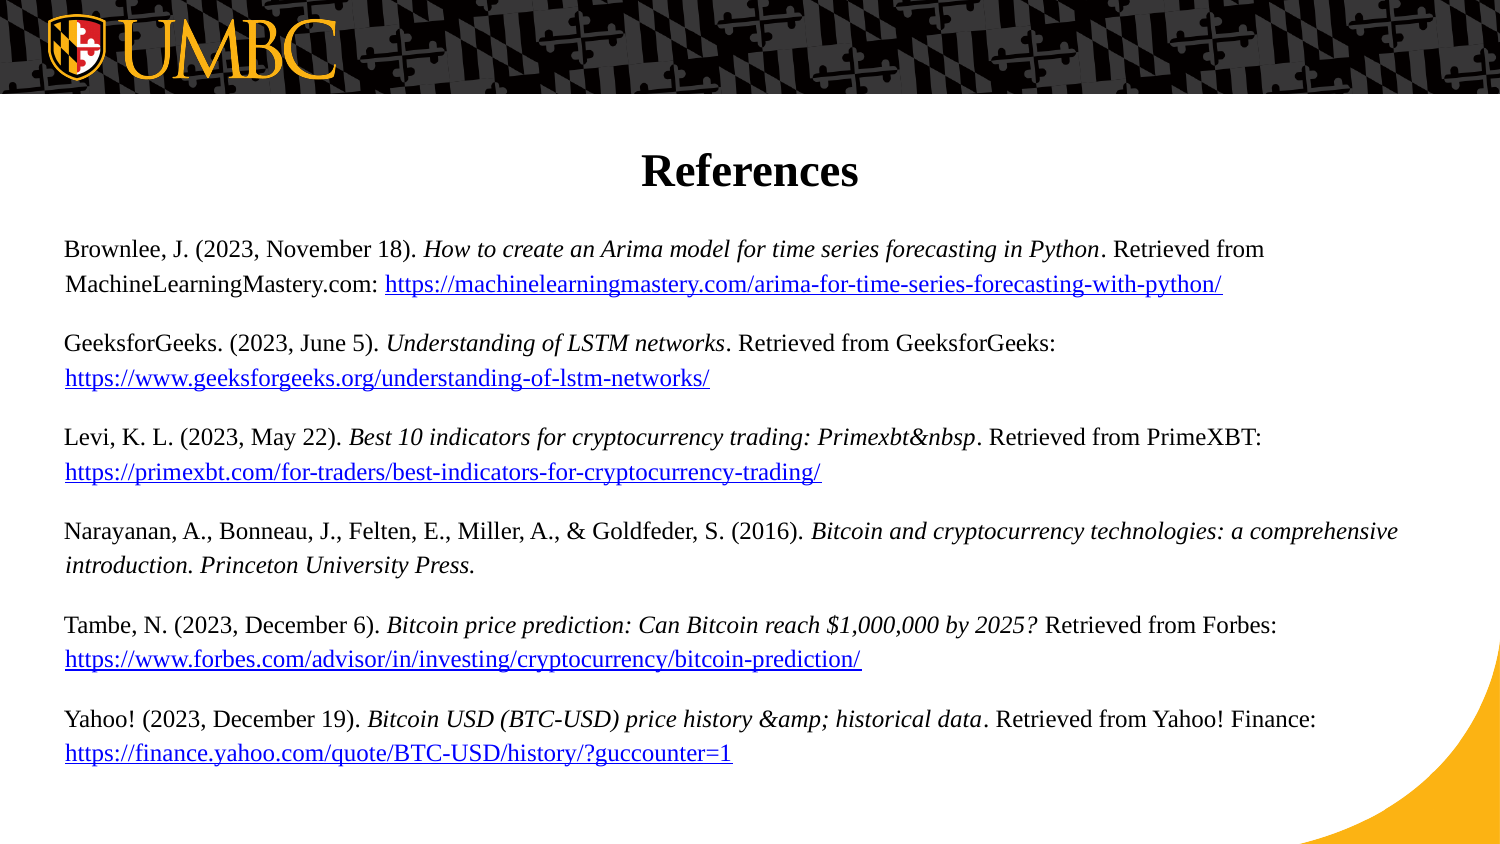

# References
Brownlee, J. (2023, November 18). How to create an Arima model for time series forecasting in Python. Retrieved from MachineLearningMastery.com: https://machinelearningmastery.com/arima-for-time-series-forecasting-with-python/
GeeksforGeeks. (2023, June 5). Understanding of LSTM networks. Retrieved from GeeksforGeeks: https://www.geeksforgeeks.org/understanding-of-lstm-networks/
Levi, K. L. (2023, May 22). Best 10 indicators for cryptocurrency trading: Primexbt&nbsp. Retrieved from PrimeXBT: https://primexbt.com/for-traders/best-indicators-for-cryptocurrency-trading/
Narayanan, A., Bonneau, J., Felten, E., Miller, A., & Goldfeder, S. (2016). Bitcoin and cryptocurrency technologies: a comprehensive introduction. Princeton University Press.
Tambe, N. (2023, December 6). Bitcoin price prediction: Can Bitcoin reach $1,000,000 by 2025? Retrieved from Forbes: https://www.forbes.com/advisor/in/investing/cryptocurrency/bitcoin-prediction/
Yahoo! (2023, December 19). Bitcoin USD (BTC-USD) price history &amp; historical data. Retrieved from Yahoo! Finance: https://finance.yahoo.com/quote/BTC-USD/history/?guccounter=1